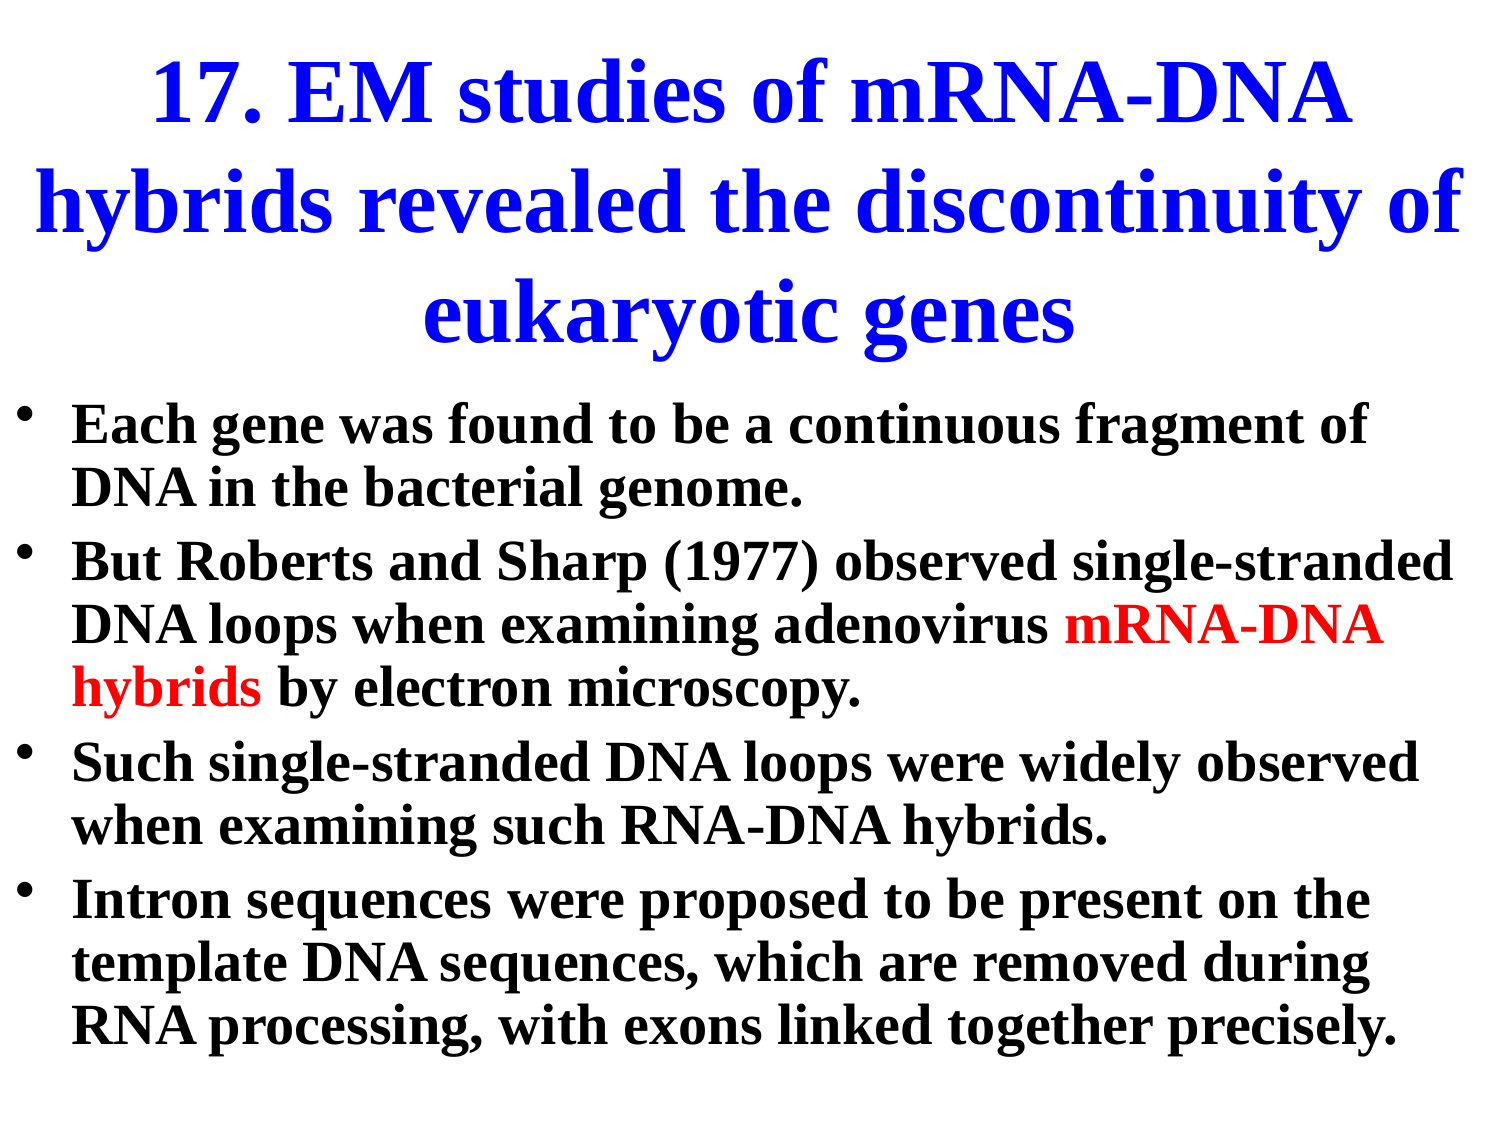

# 17. EM studies of mRNA-DNA hybrids revealed the discontinuity of eukaryotic genes
Each gene was found to be a continuous fragment of DNA in the bacterial genome.
But Roberts and Sharp (1977) observed single-stranded DNA loops when examining adenovirus mRNA-DNA hybrids by electron microscopy.
Such single-stranded DNA loops were widely observed when examining such RNA-DNA hybrids.
Intron sequences were proposed to be present on the template DNA sequences, which are removed during RNA processing, with exons linked together precisely.